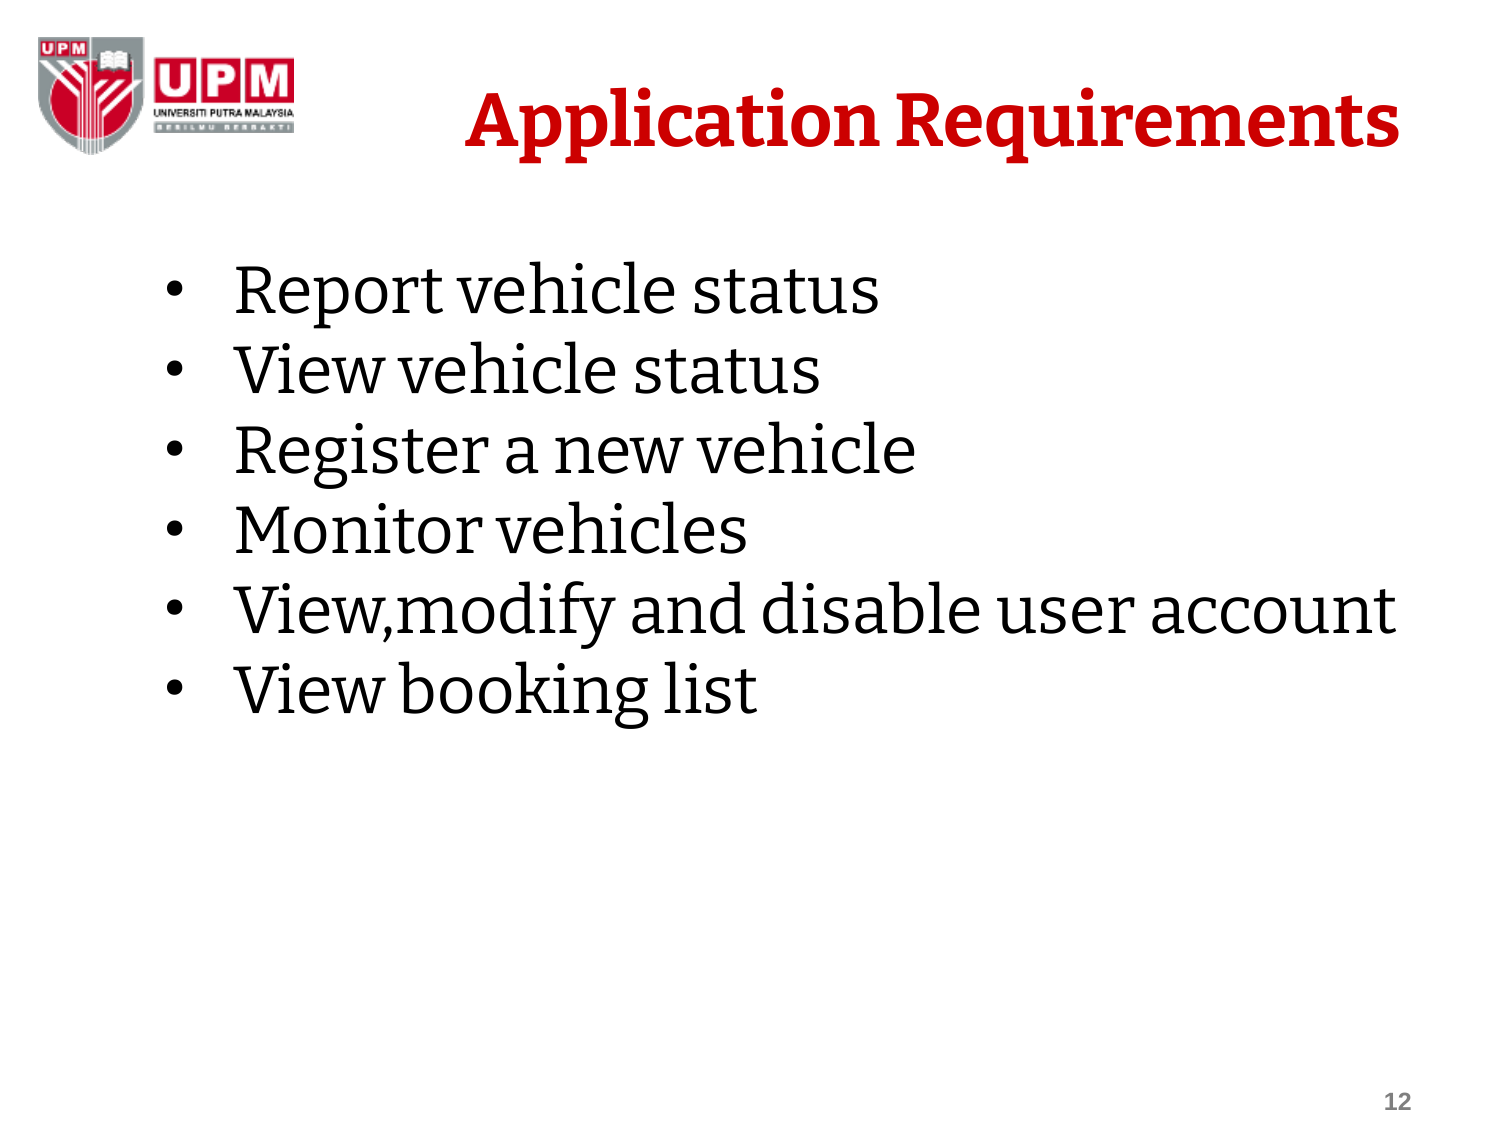

# Application Requirements
Report vehicle status
View vehicle status
Register a new vehicle
Monitor vehicles
View,modify and disable user account
View booking list
12